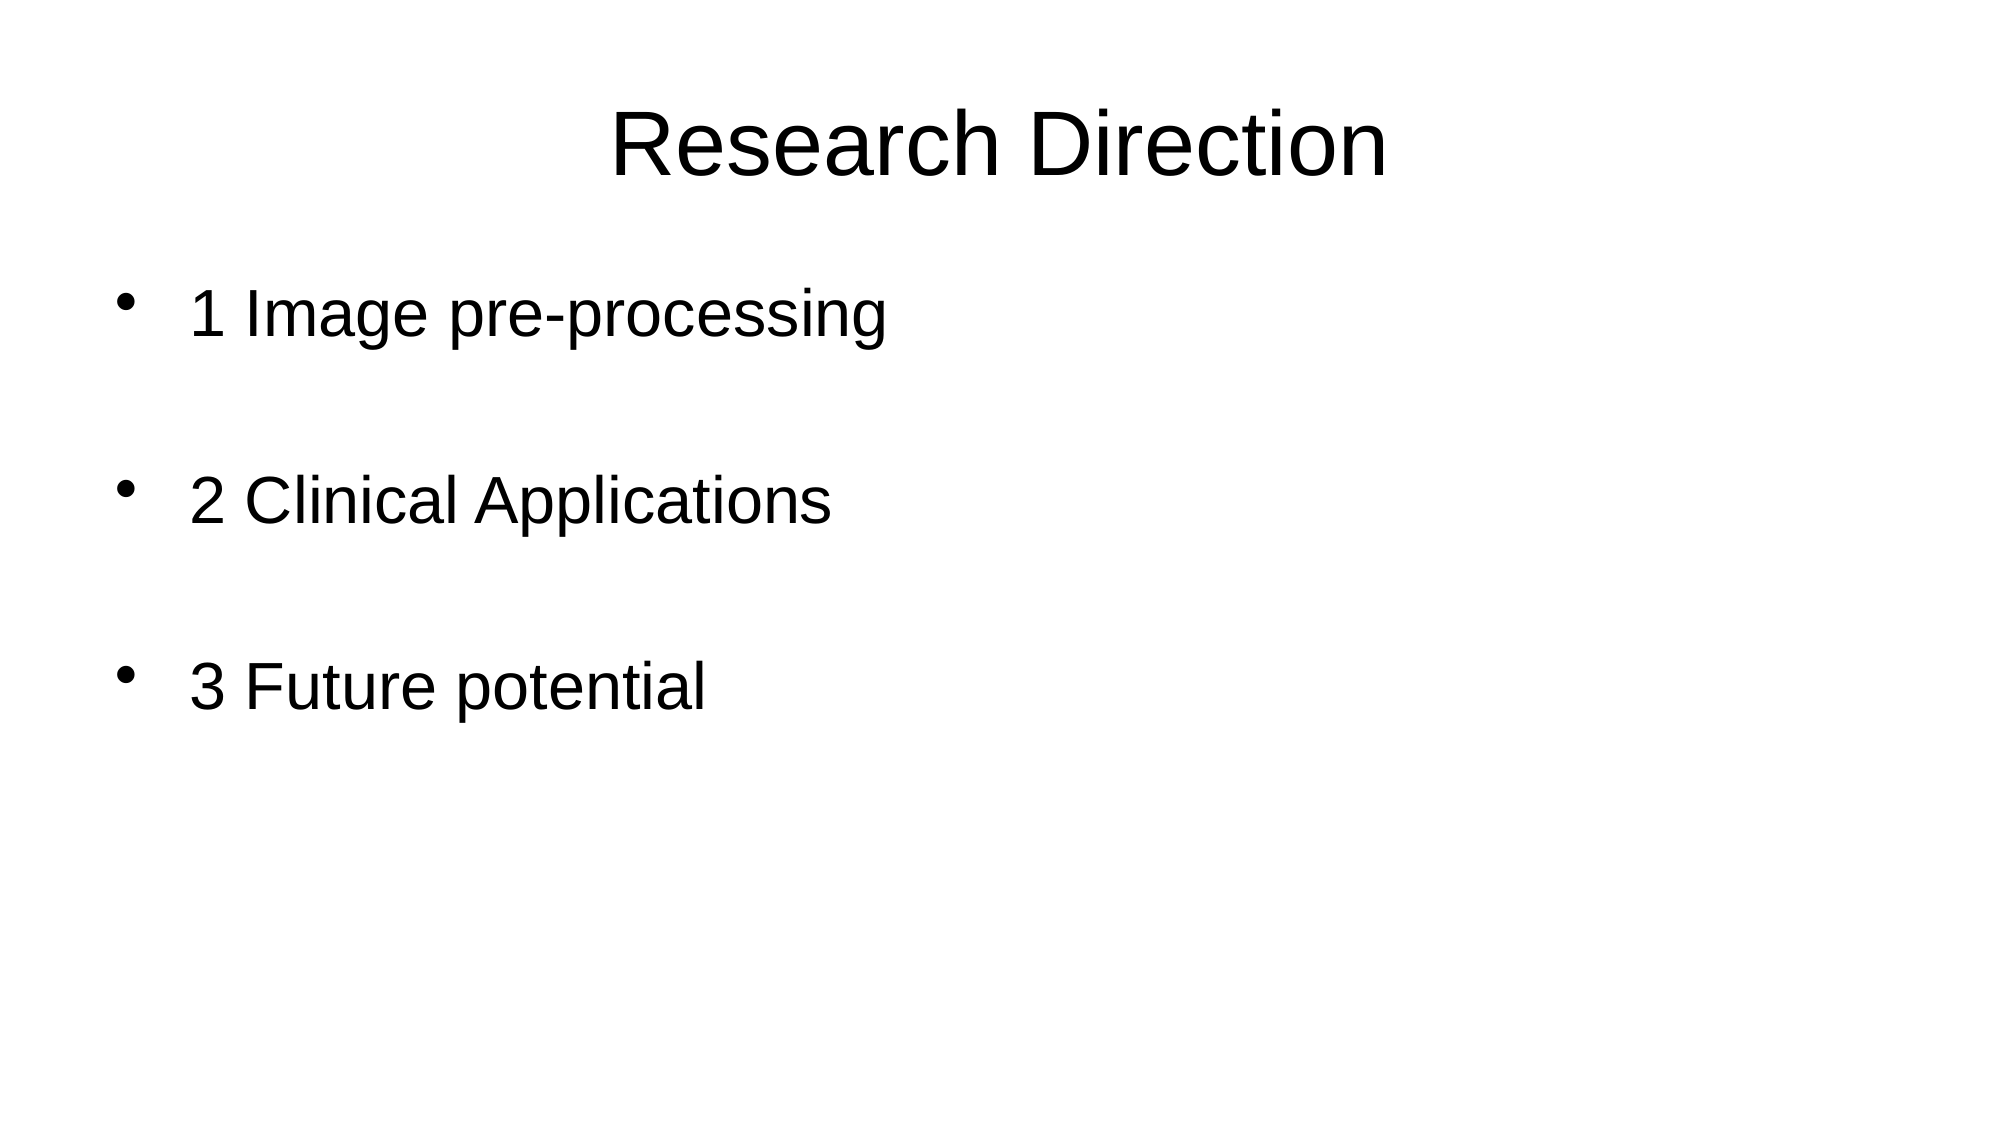

# Research Direction
 1 Image pre-processing

 2 Clinical Applications

 3 Future potential